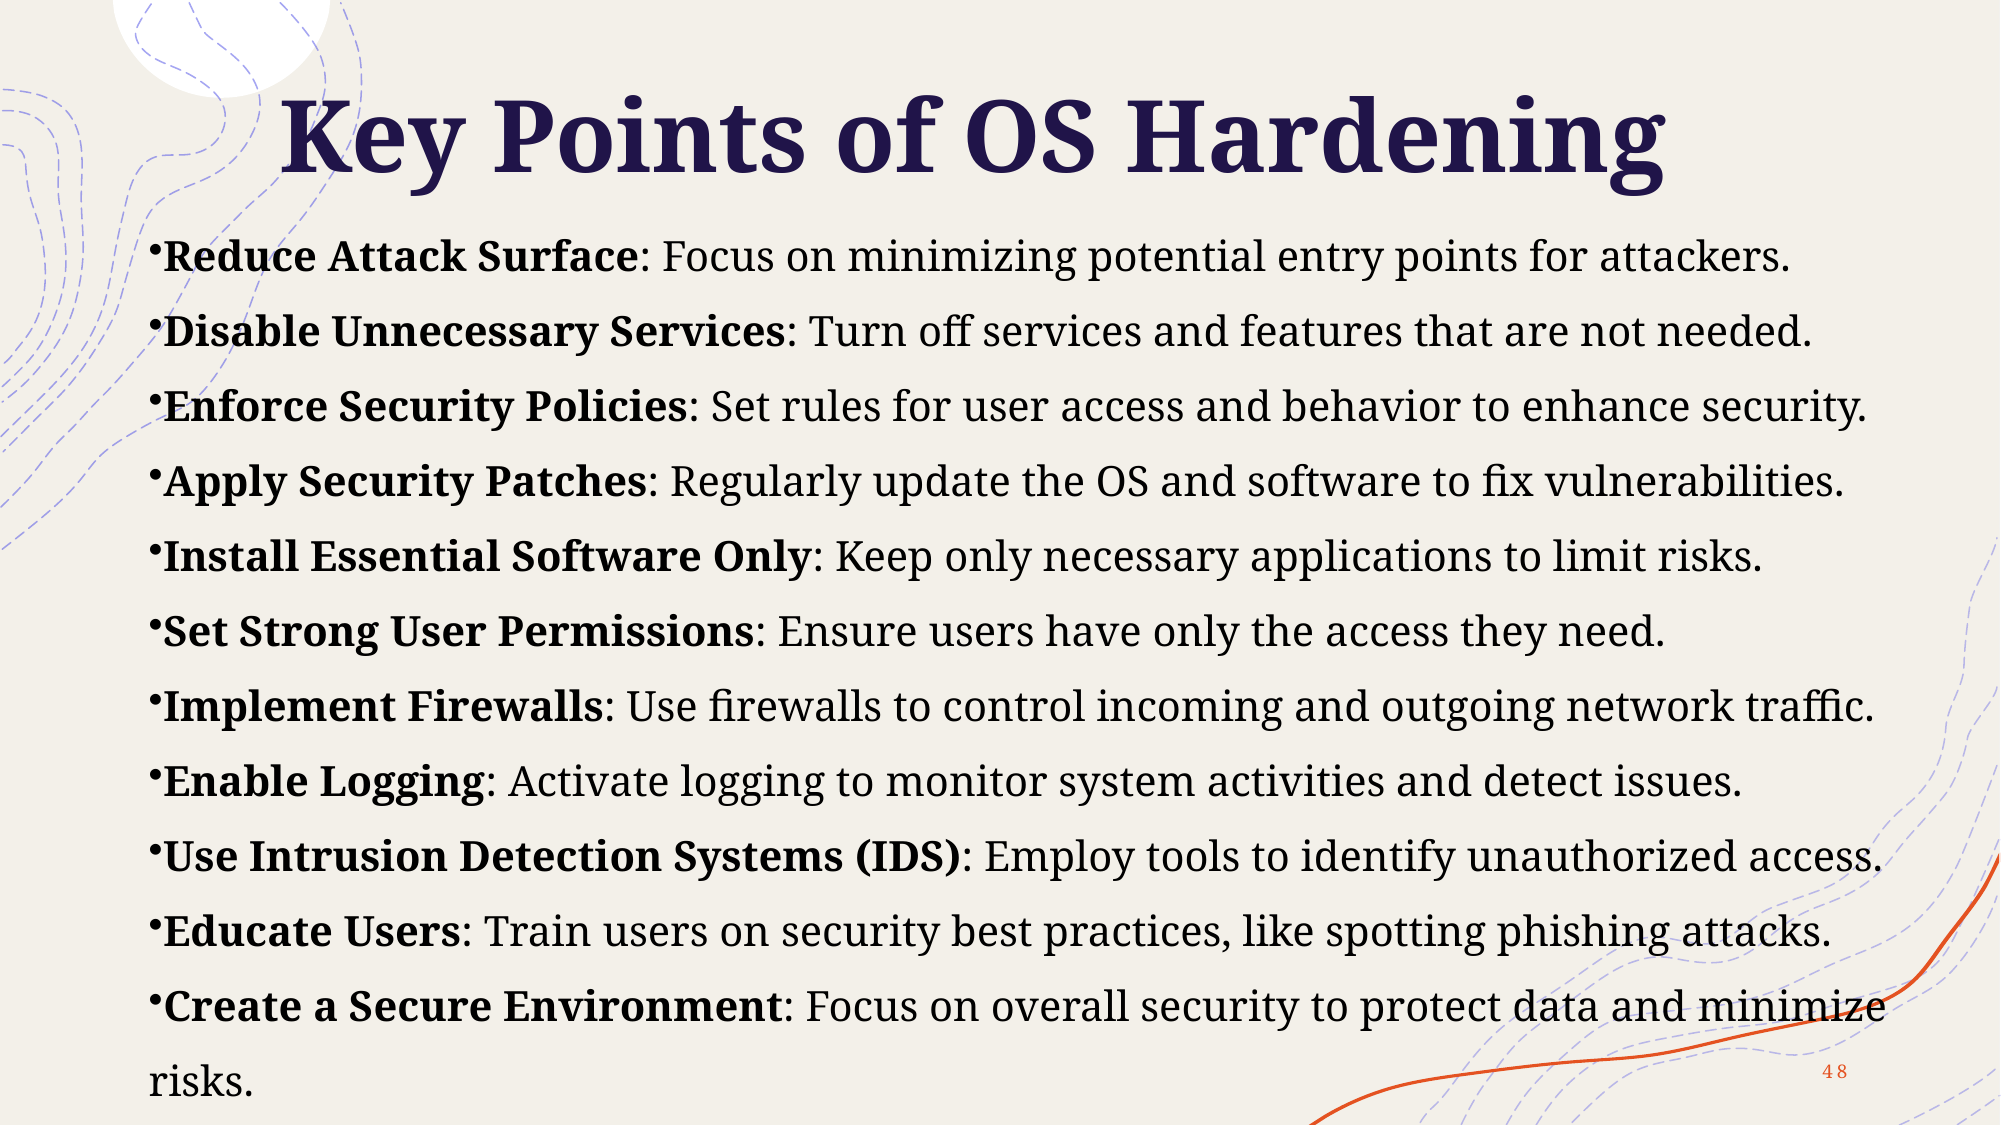

# Key Points of OS Hardening
Reduce Attack Surface: Focus on minimizing potential entry points for attackers.
Disable Unnecessary Services: Turn off services and features that are not needed.
Enforce Security Policies: Set rules for user access and behavior to enhance security.
Apply Security Patches: Regularly update the OS and software to fix vulnerabilities.
Install Essential Software Only: Keep only necessary applications to limit risks.
Set Strong User Permissions: Ensure users have only the access they need.
Implement Firewalls: Use firewalls to control incoming and outgoing network traffic.
Enable Logging: Activate logging to monitor system activities and detect issues.
Use Intrusion Detection Systems (IDS): Employ tools to identify unauthorized access.
Educate Users: Train users on security best practices, like spotting phishing attacks.
Create a Secure Environment: Focus on overall security to protect data and minimize risks.

48